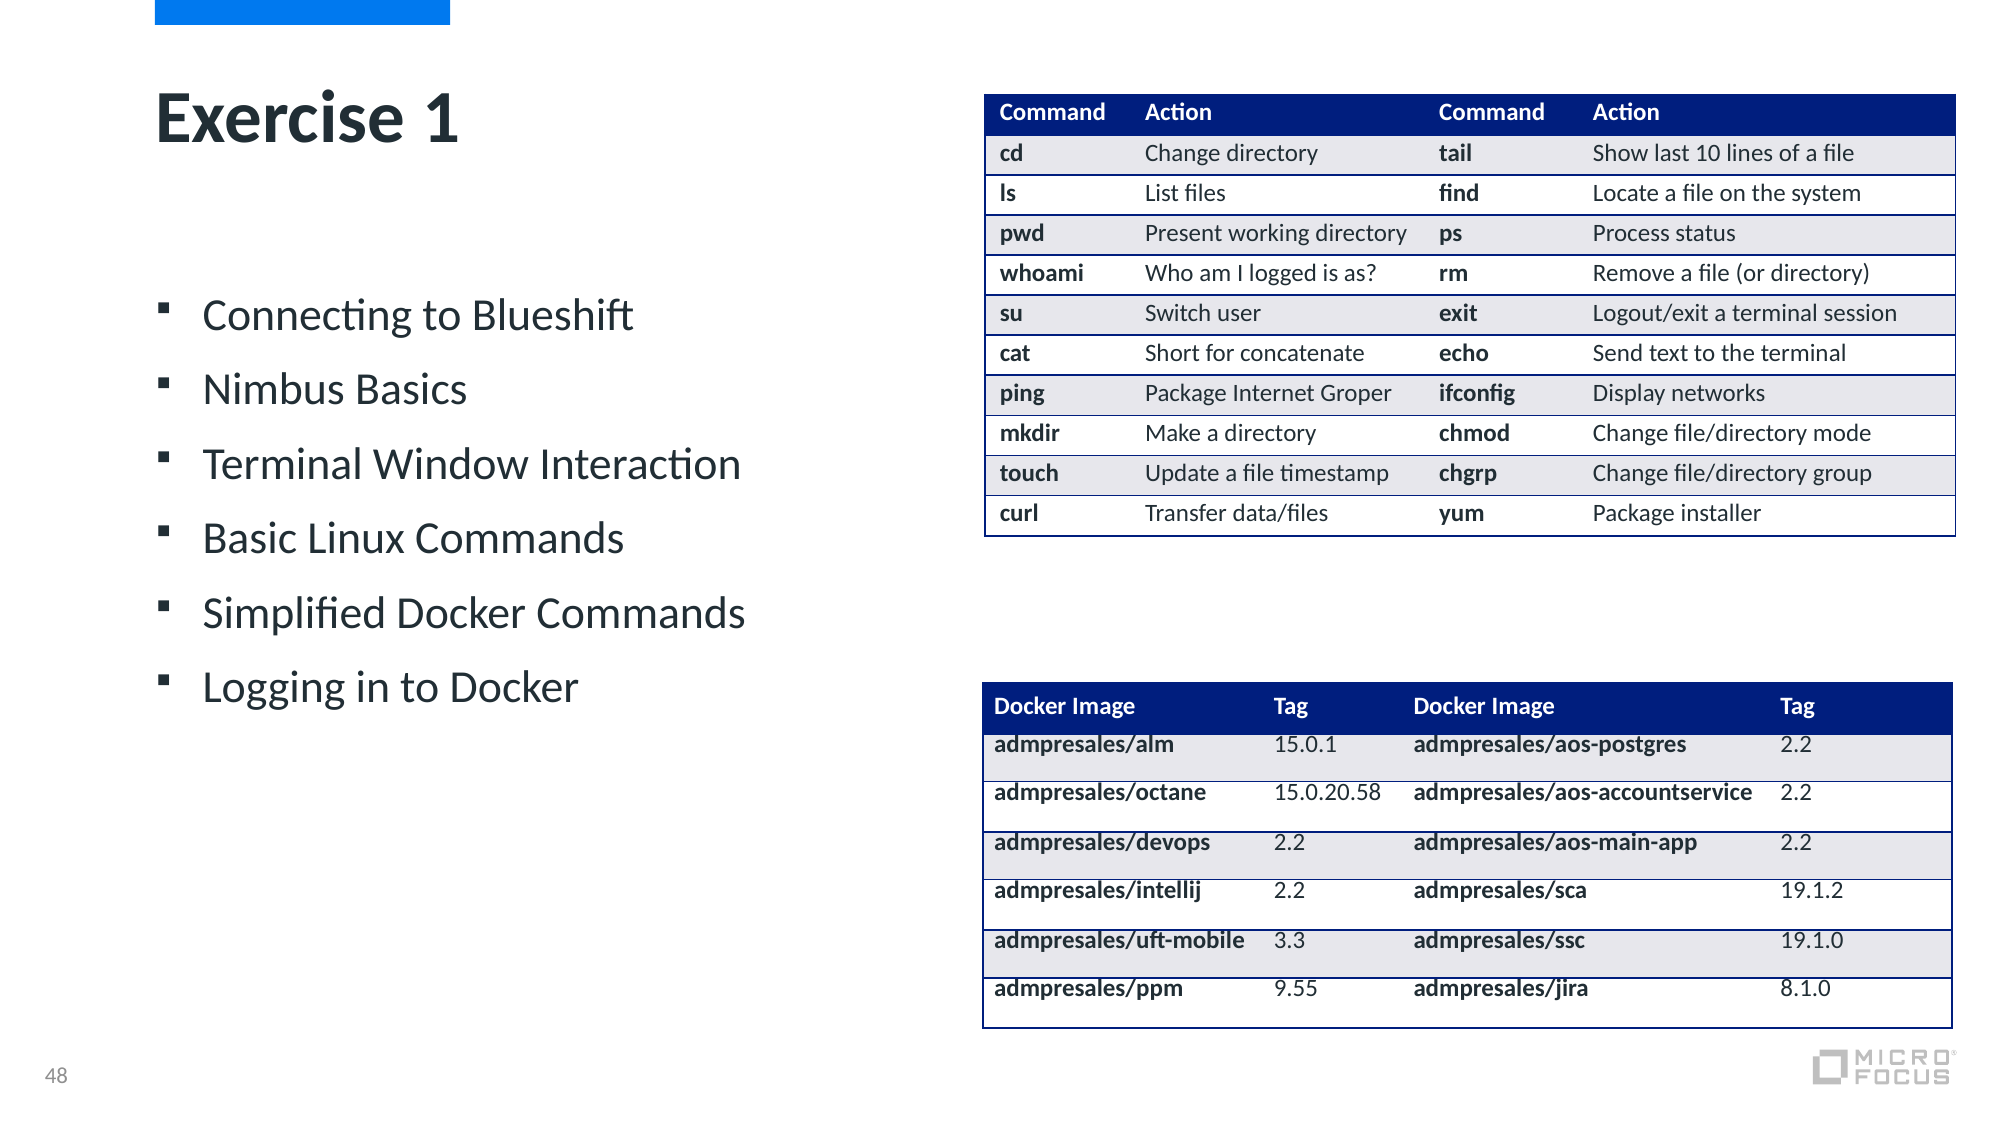

# Exercise 1
| Command | Action | Command | Action |
| --- | --- | --- | --- |
| cd | Change directory | tail | Show last 10 lines of a file |
| ls | List files | find | Locate a file on the system |
| pwd | Present working directory | ps | Process status |
| whoami | Who am I logged is as? | rm | Remove a file (or directory) |
| su | Switch user | exit | Logout/exit a terminal session |
| cat | Short for concatenate | echo | Send text to the terminal |
| ping | Package Internet Groper | ifconfig | Display networks |
| mkdir | Make a directory | chmod | Change file/directory mode |
| touch | Update a file timestamp | chgrp | Change file/directory group |
| curl | Transfer data/files | yum | Package installer |
Connecting to Blueshift
Nimbus Basics
Terminal Window Interaction
Basic Linux Commands
Simplified Docker Commands
Logging in to Docker
| Docker Image | Tag | Docker Image | Tag |
| --- | --- | --- | --- |
| admpresales/alm | 15.0.1 | admpresales/aos-postgres | 2.2 |
| admpresales/octane | 15.0.20.58 | admpresales/aos-accountservice | 2.2 |
| admpresales/devops | 2.2 | admpresales/aos-main-app | 2.2 |
| admpresales/intellij | 2.2 | admpresales/sca | 19.1.2 |
| admpresales/uft-mobile | 3.3 | admpresales/ssc | 19.1.0 |
| admpresales/ppm | 9.55 | admpresales/jira | 8.1.0 |
48